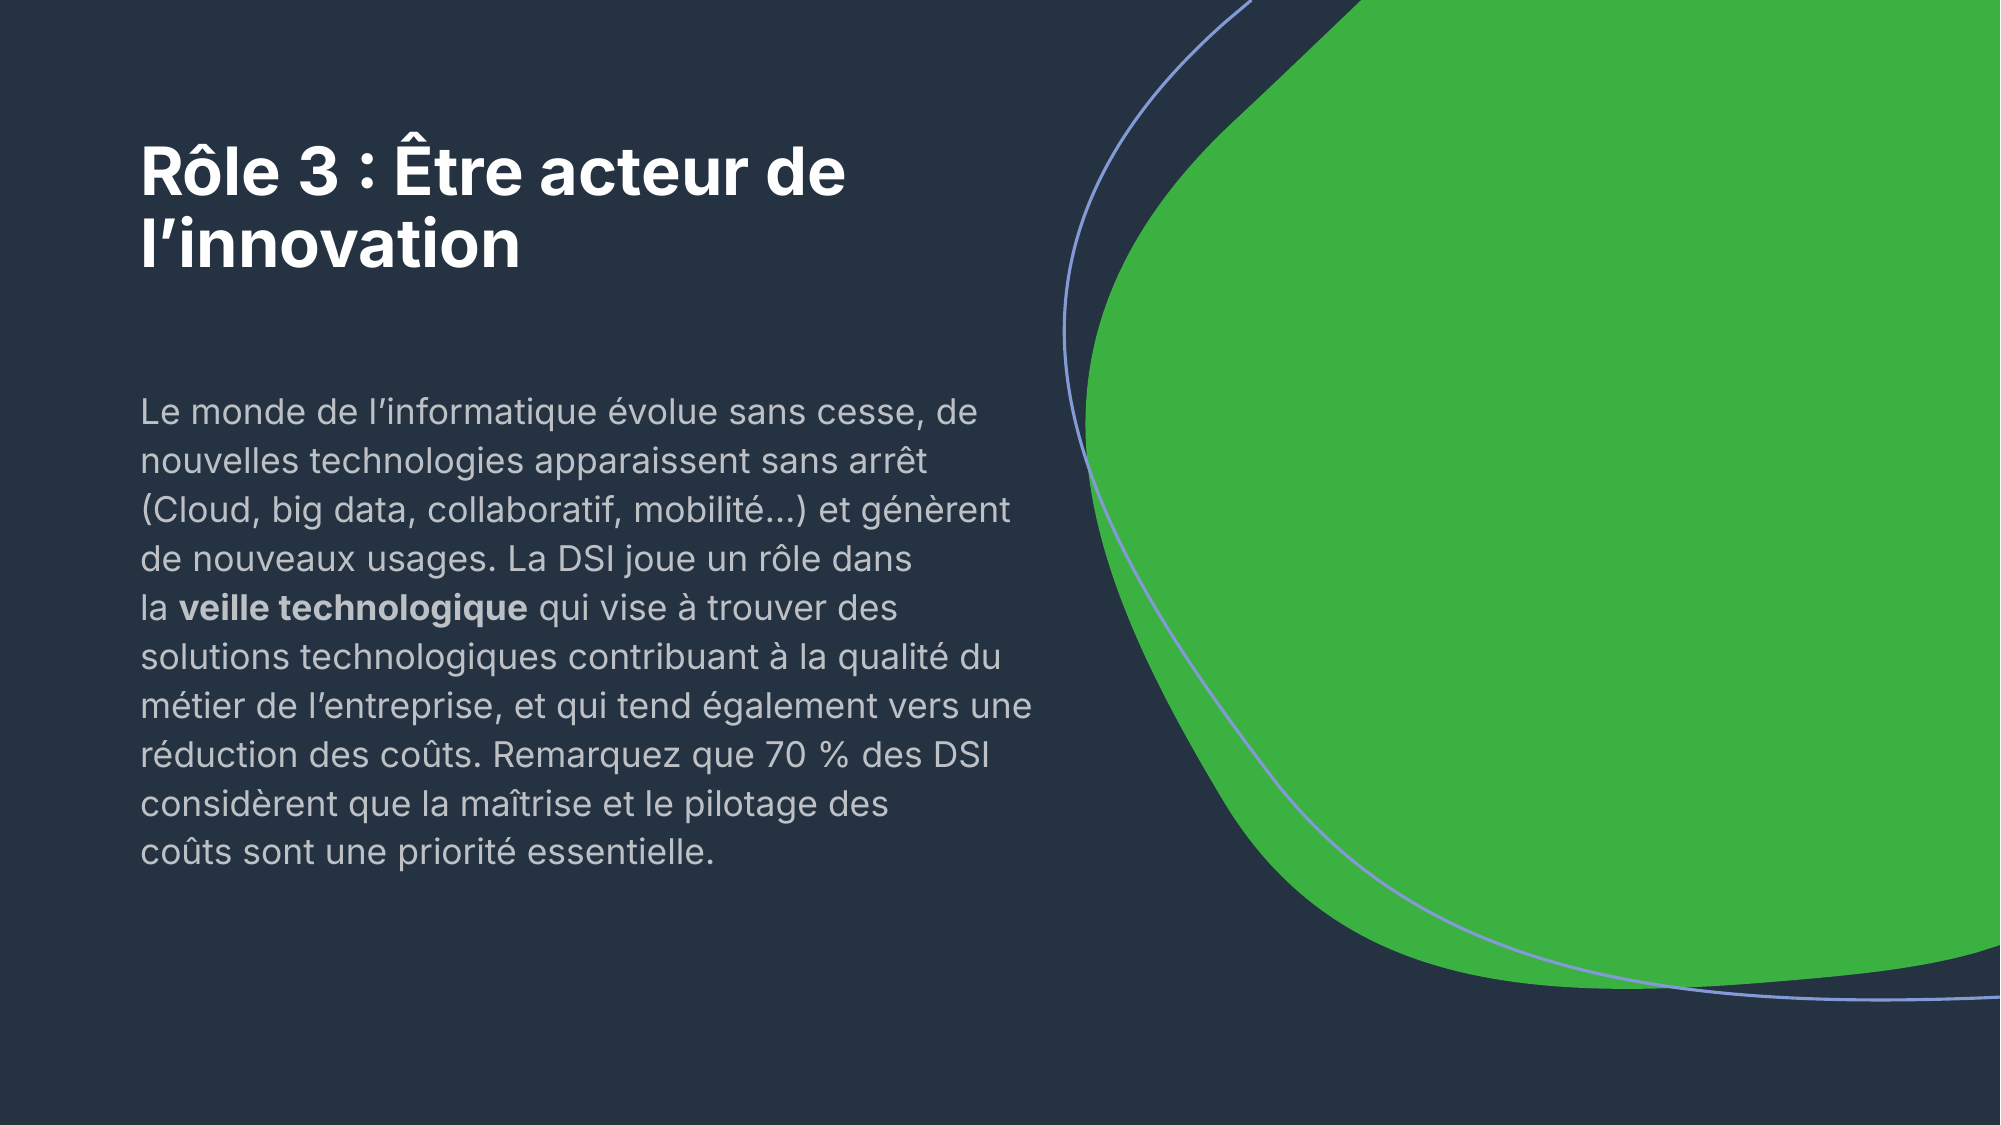

# Rôle 3 : Être acteur de l’innovation
Le monde de l’informatique évolue sans cesse, de nouvelles technologies apparaissent sans arrêt (Cloud, big data, collaboratif, mobilité…) et génèrent de nouveaux usages. La DSI joue un rôle dans la veille technologique qui vise à trouver des solutions technologiques contribuant à la qualité du métier de l’entreprise, et qui tend également vers une réduction des coûts. Remarquez que 70 % des DSI considèrent que la maîtrise et le pilotage des coûts sont une priorité essentielle.